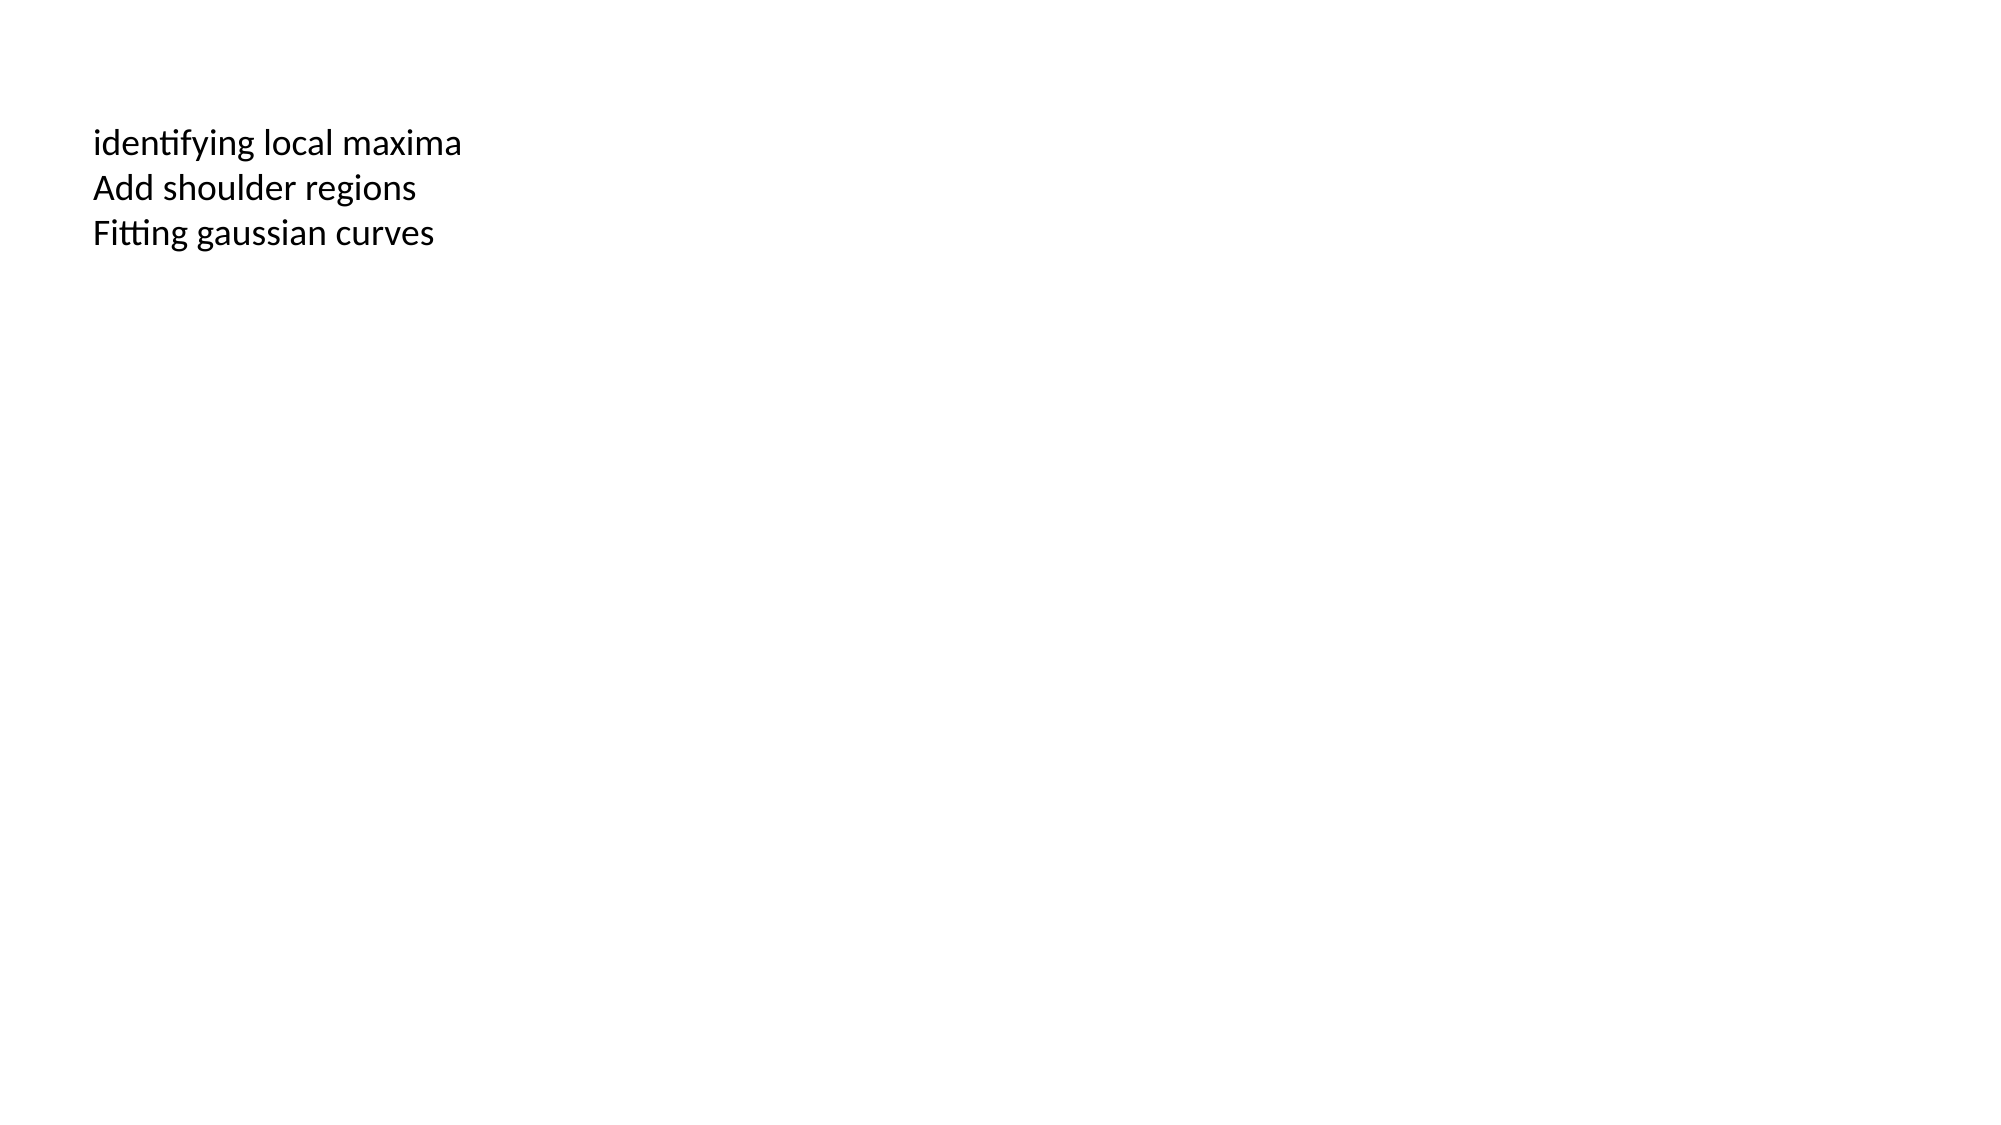

identifying local maxima
Add shoulder regions
Fitting gaussian curves